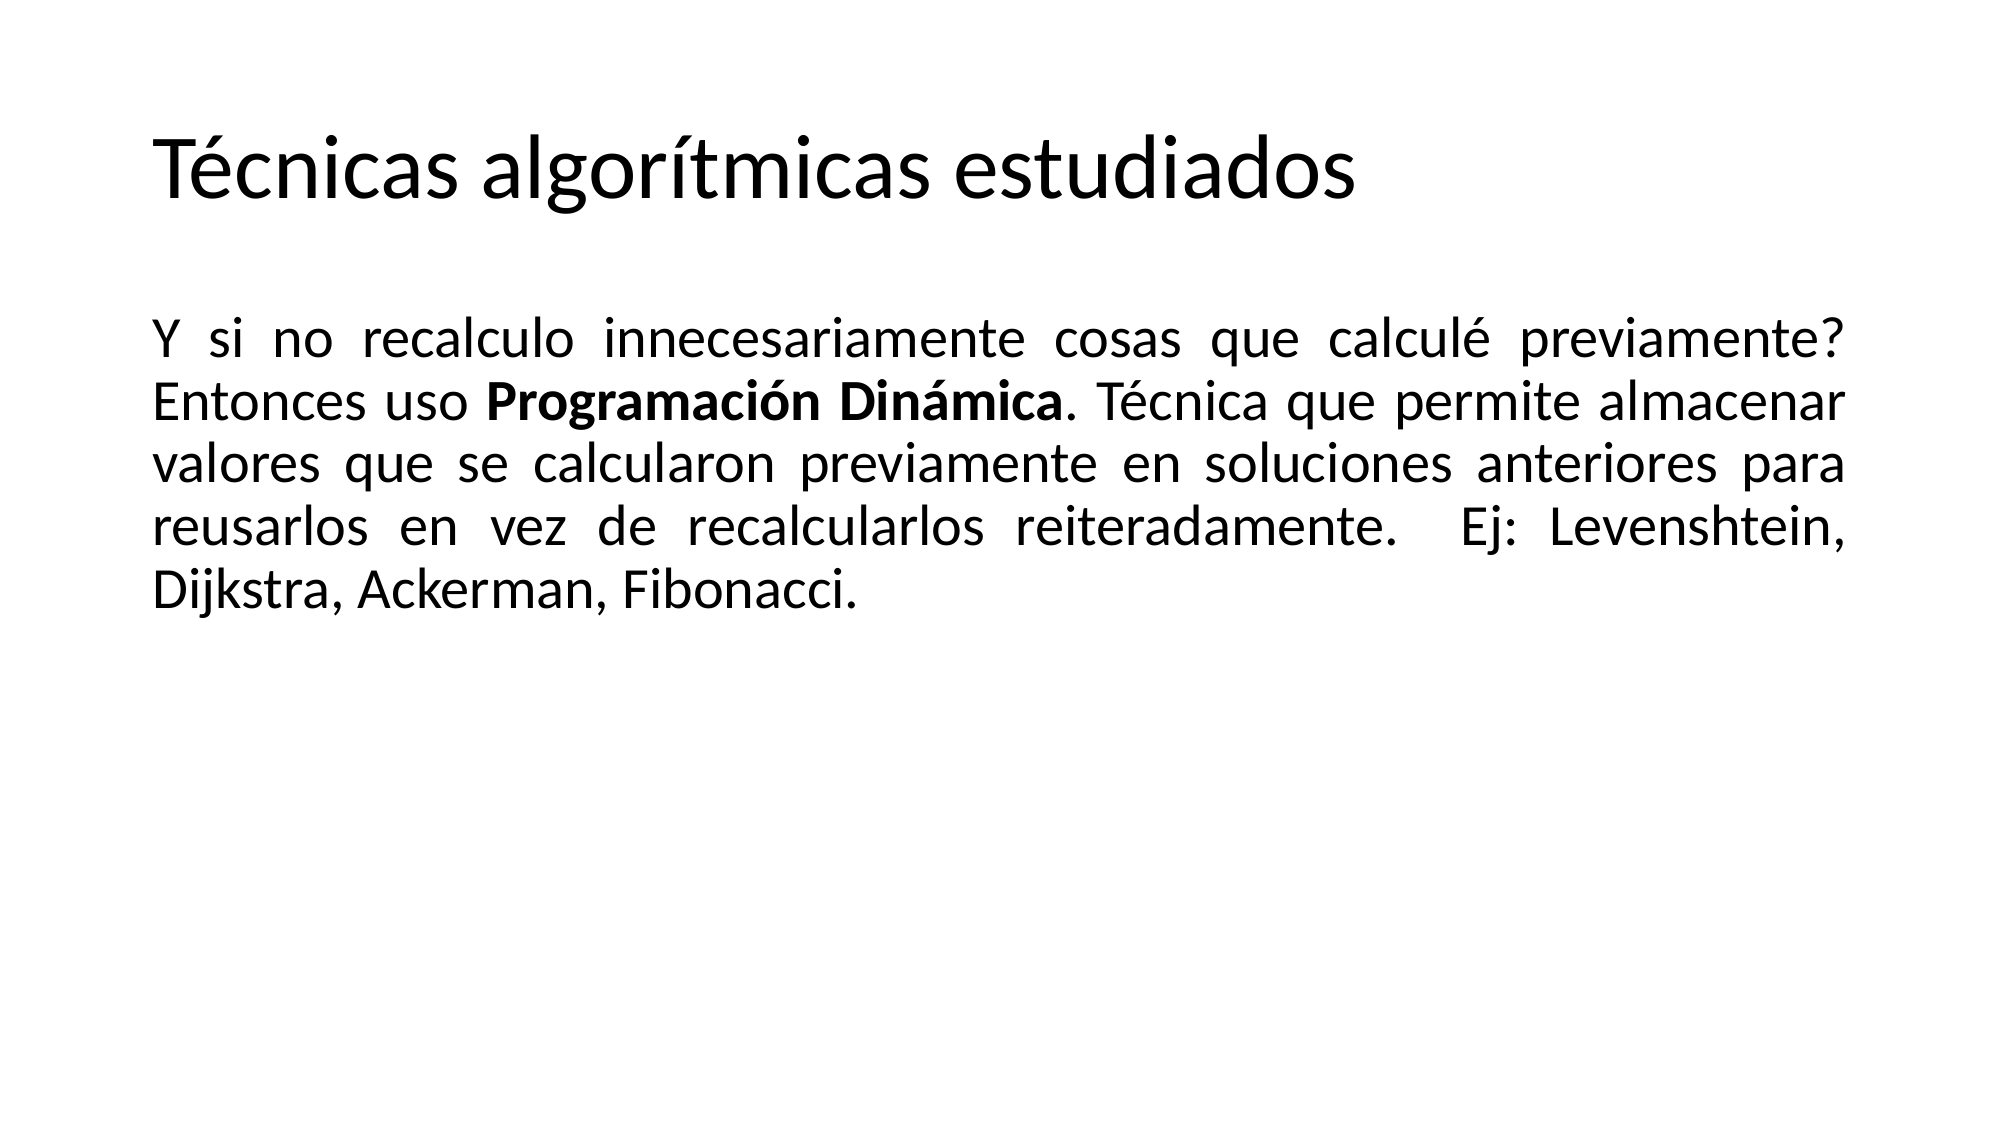

# Técnicas algorítmicas estudiados
Y si no recalculo innecesariamente cosas que calculé previamente? Entonces uso Programación Dinámica. Técnica que permite almacenar valores que se calcularon previamente en soluciones anteriores para reusarlos en vez de recalcularlos reiteradamente.  Ej: Levenshtein, Dijkstra, Ackerman, Fibonacci.